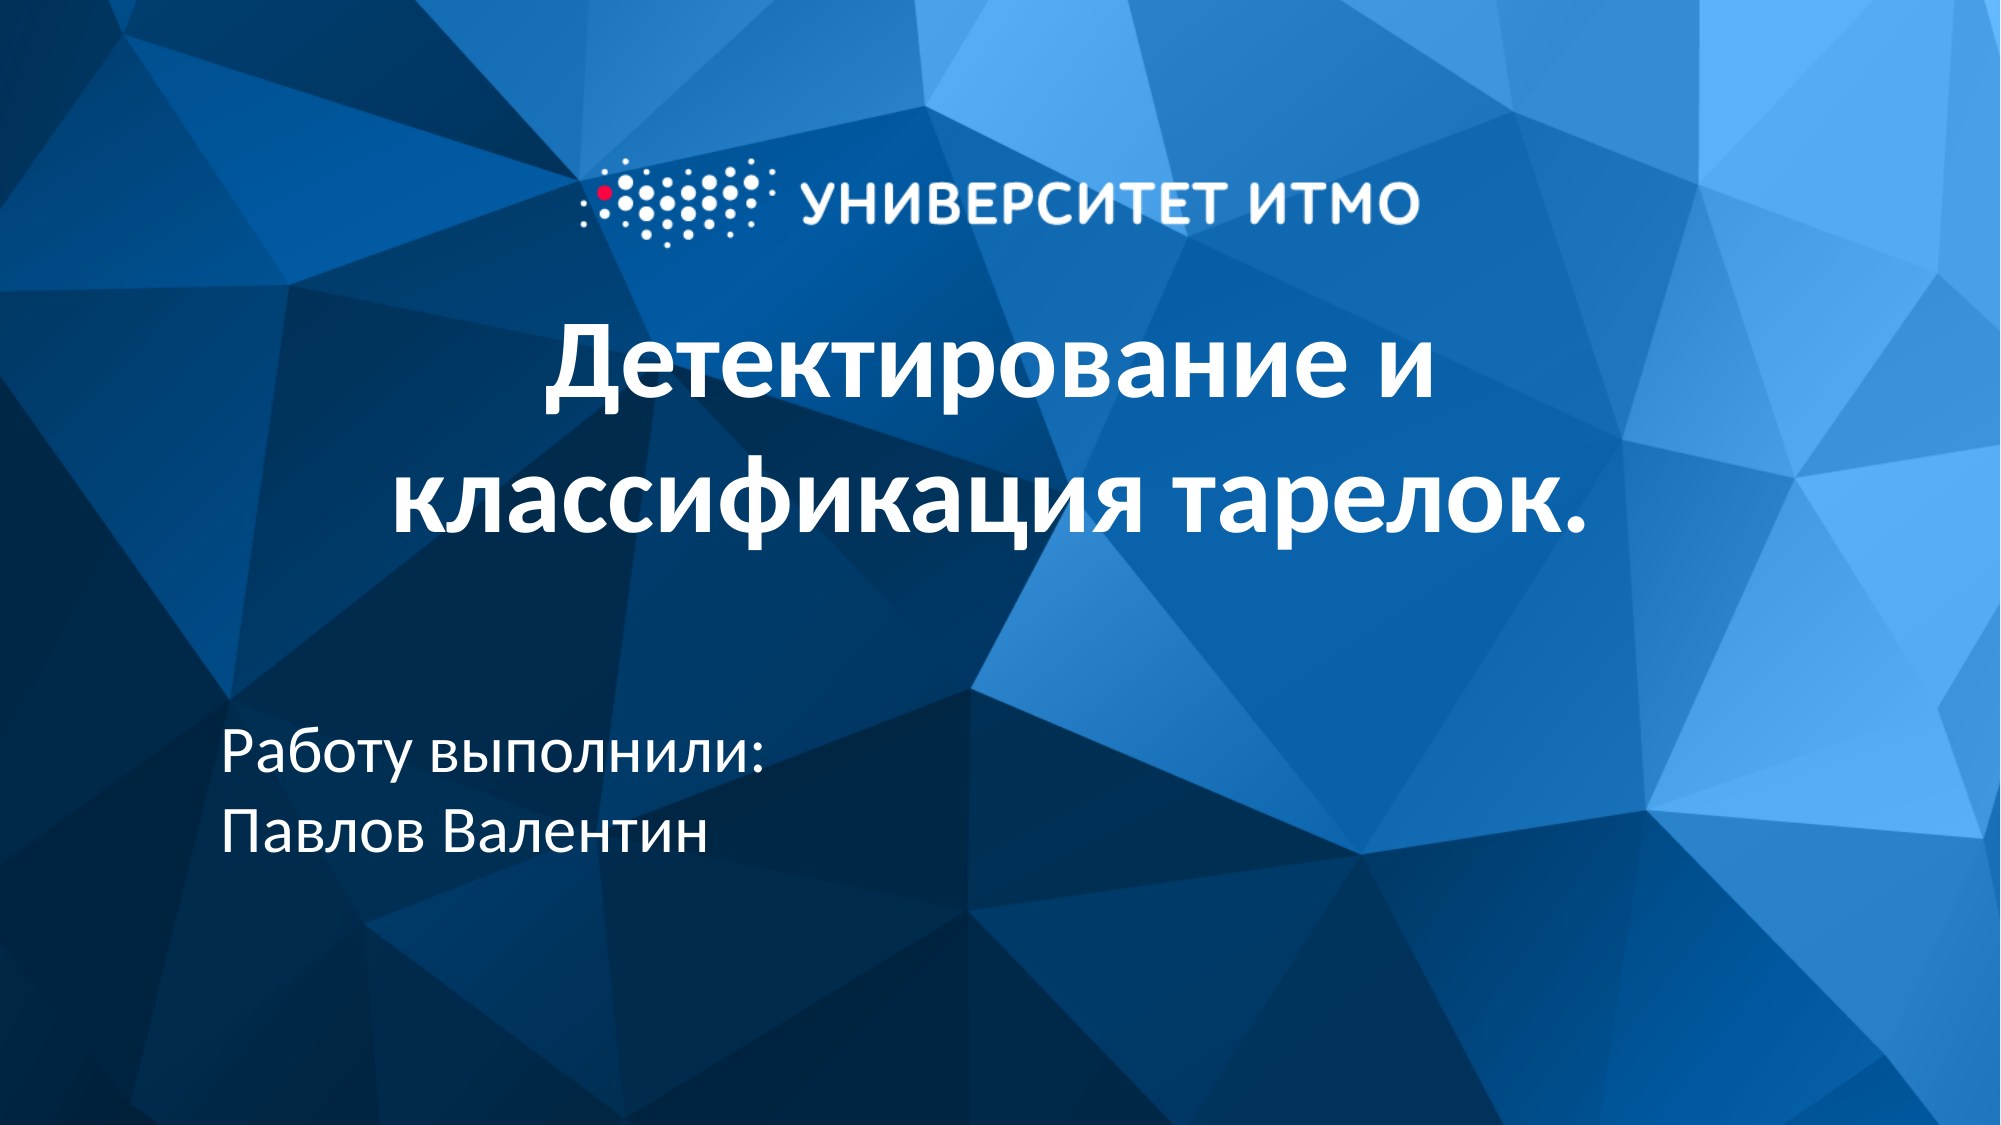

Детектирование и классификация тарелок.
Работу выполнили:
Павлов Валентин